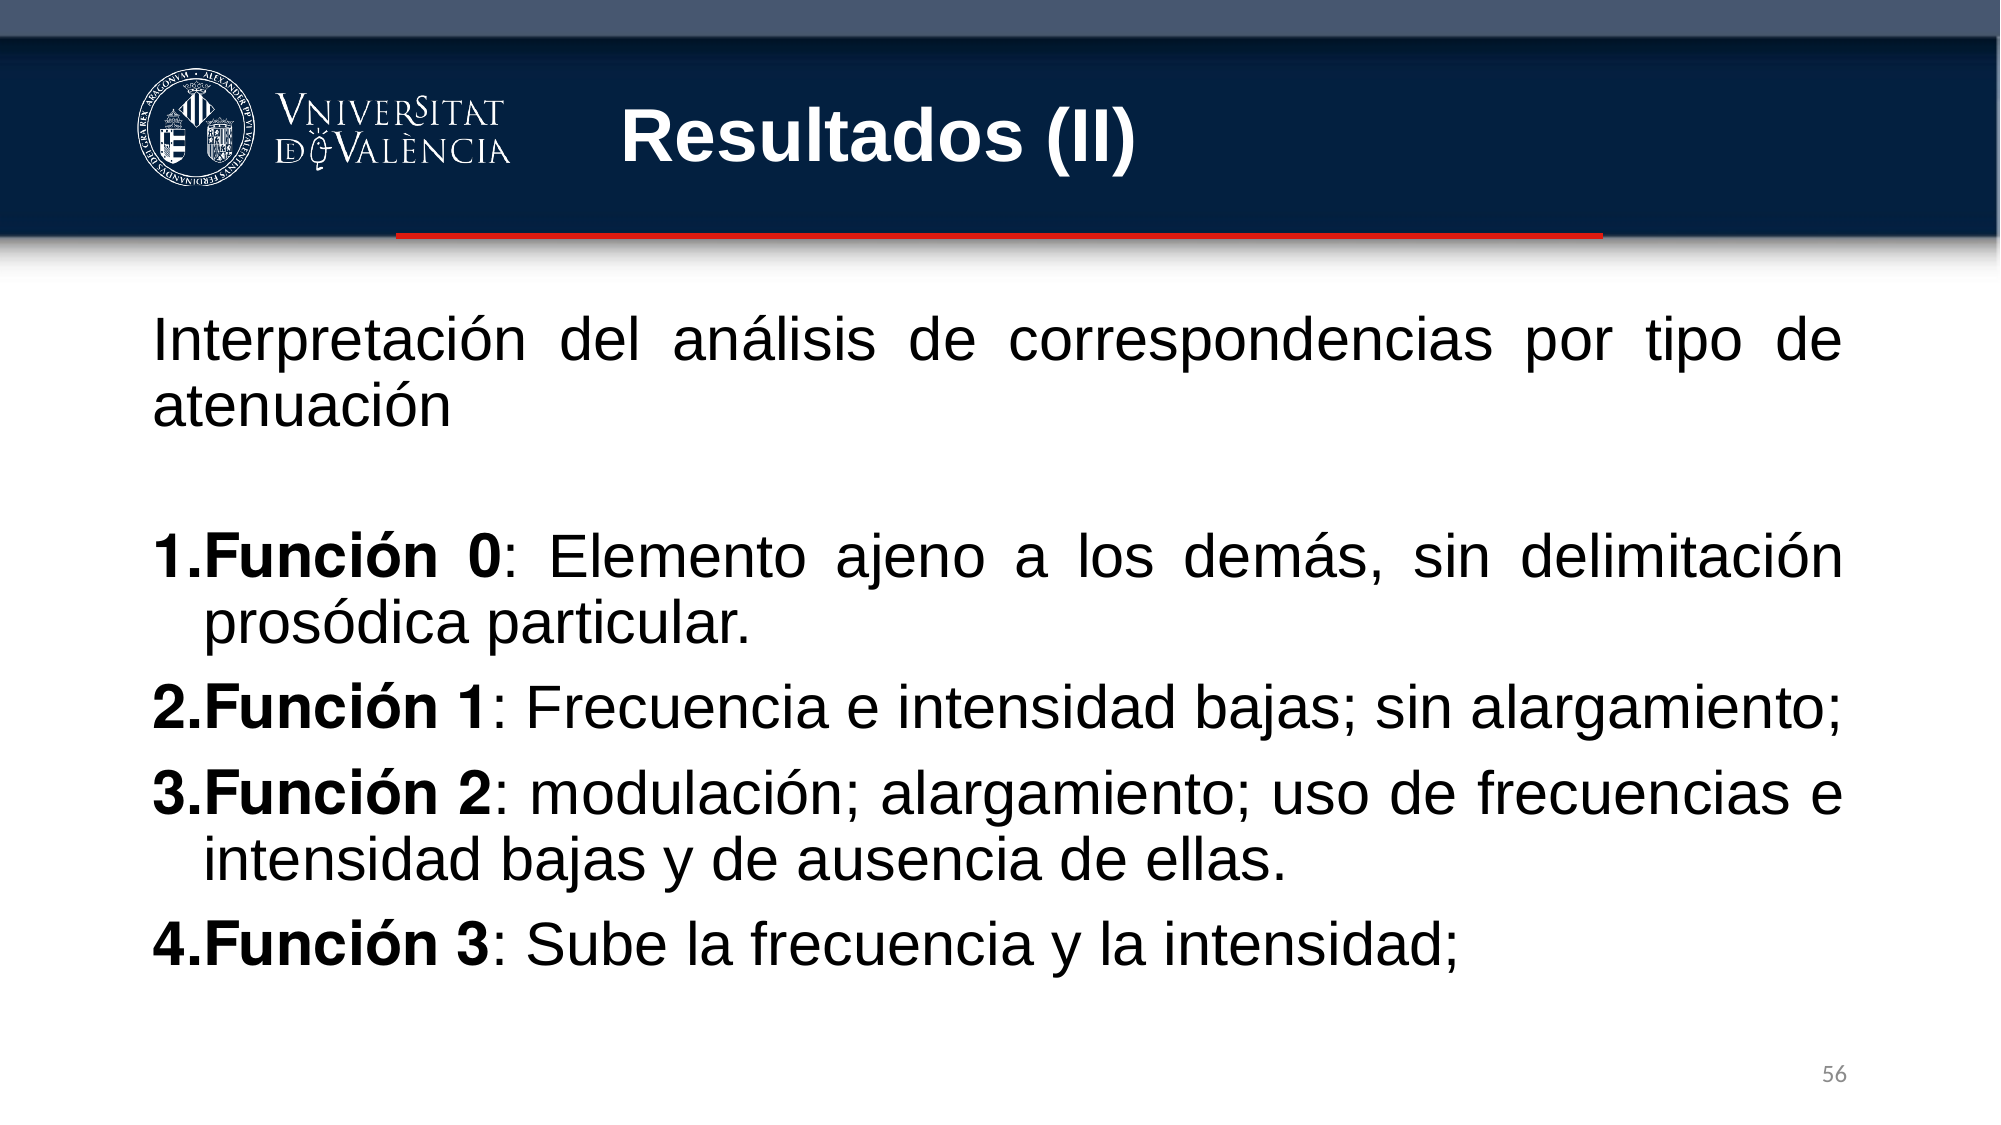

# Resultados (II)

Interpretación del análisis de correspondencias por tipo de atenuación

Función 0: Elemento ajeno a los demás, sin delimitación prosódica particular.
Función 1: Frecuencia e intensidad bajas; sin alargamiento;
Función 2: modulación; alargamiento; uso de frecuencias e intensidad bajas y de ausencia de ellas.
Función 3: Sube la frecuencia y la intensidad;
56